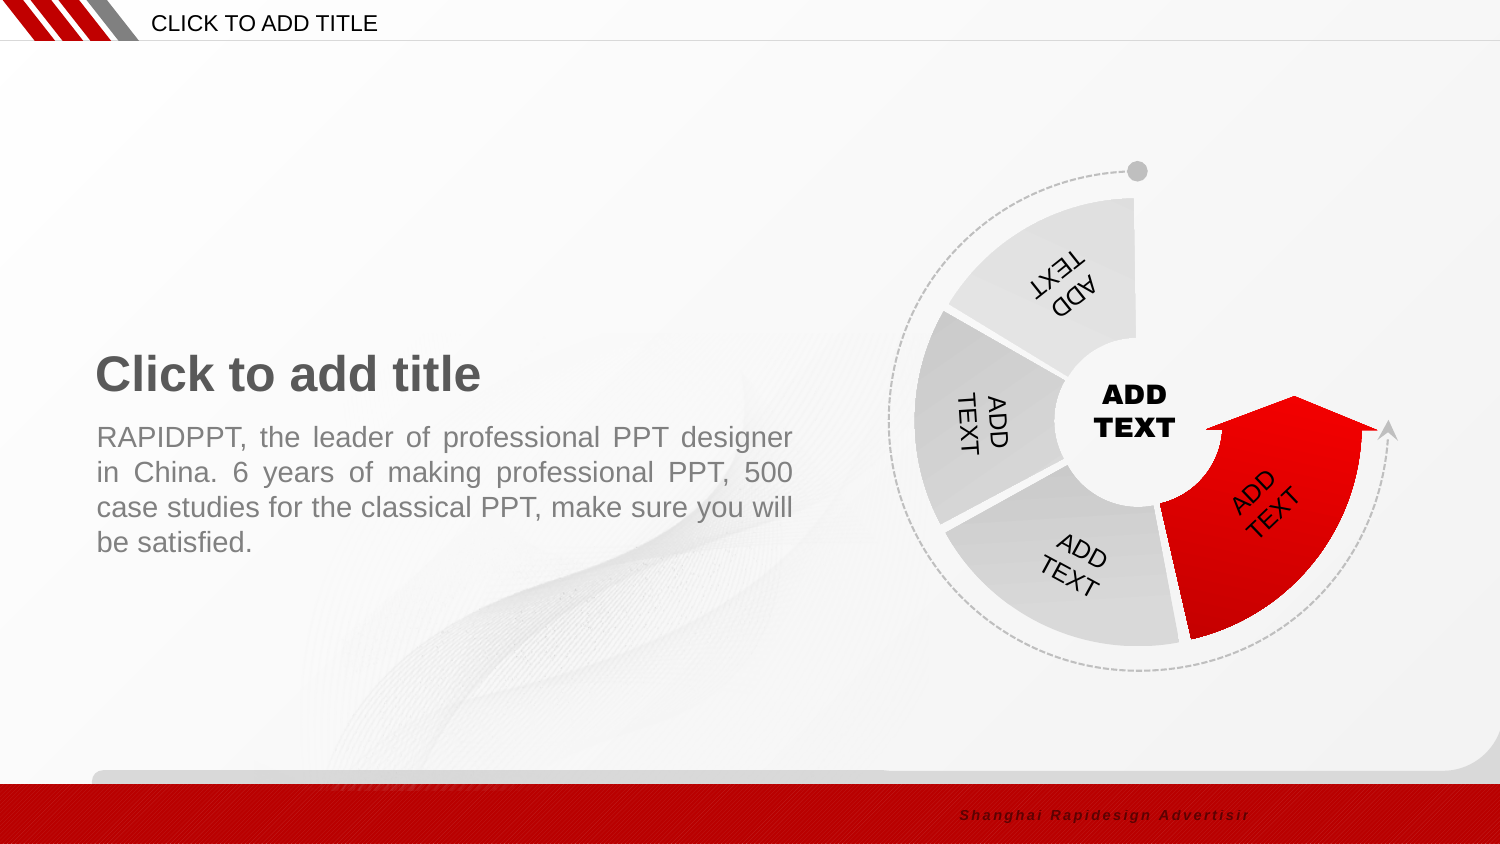

CLICK TO ADD TITLE

ADD TEXT

ADD TEXT

ADD TEXT
Click to add title
RAPIDPPT, the leader of professional PPT designer in China. 6 years of making professional PPT, 500 case studies for the classical PPT, make sure you will be satisfied.
ADD
TEXT

ADD TEXT